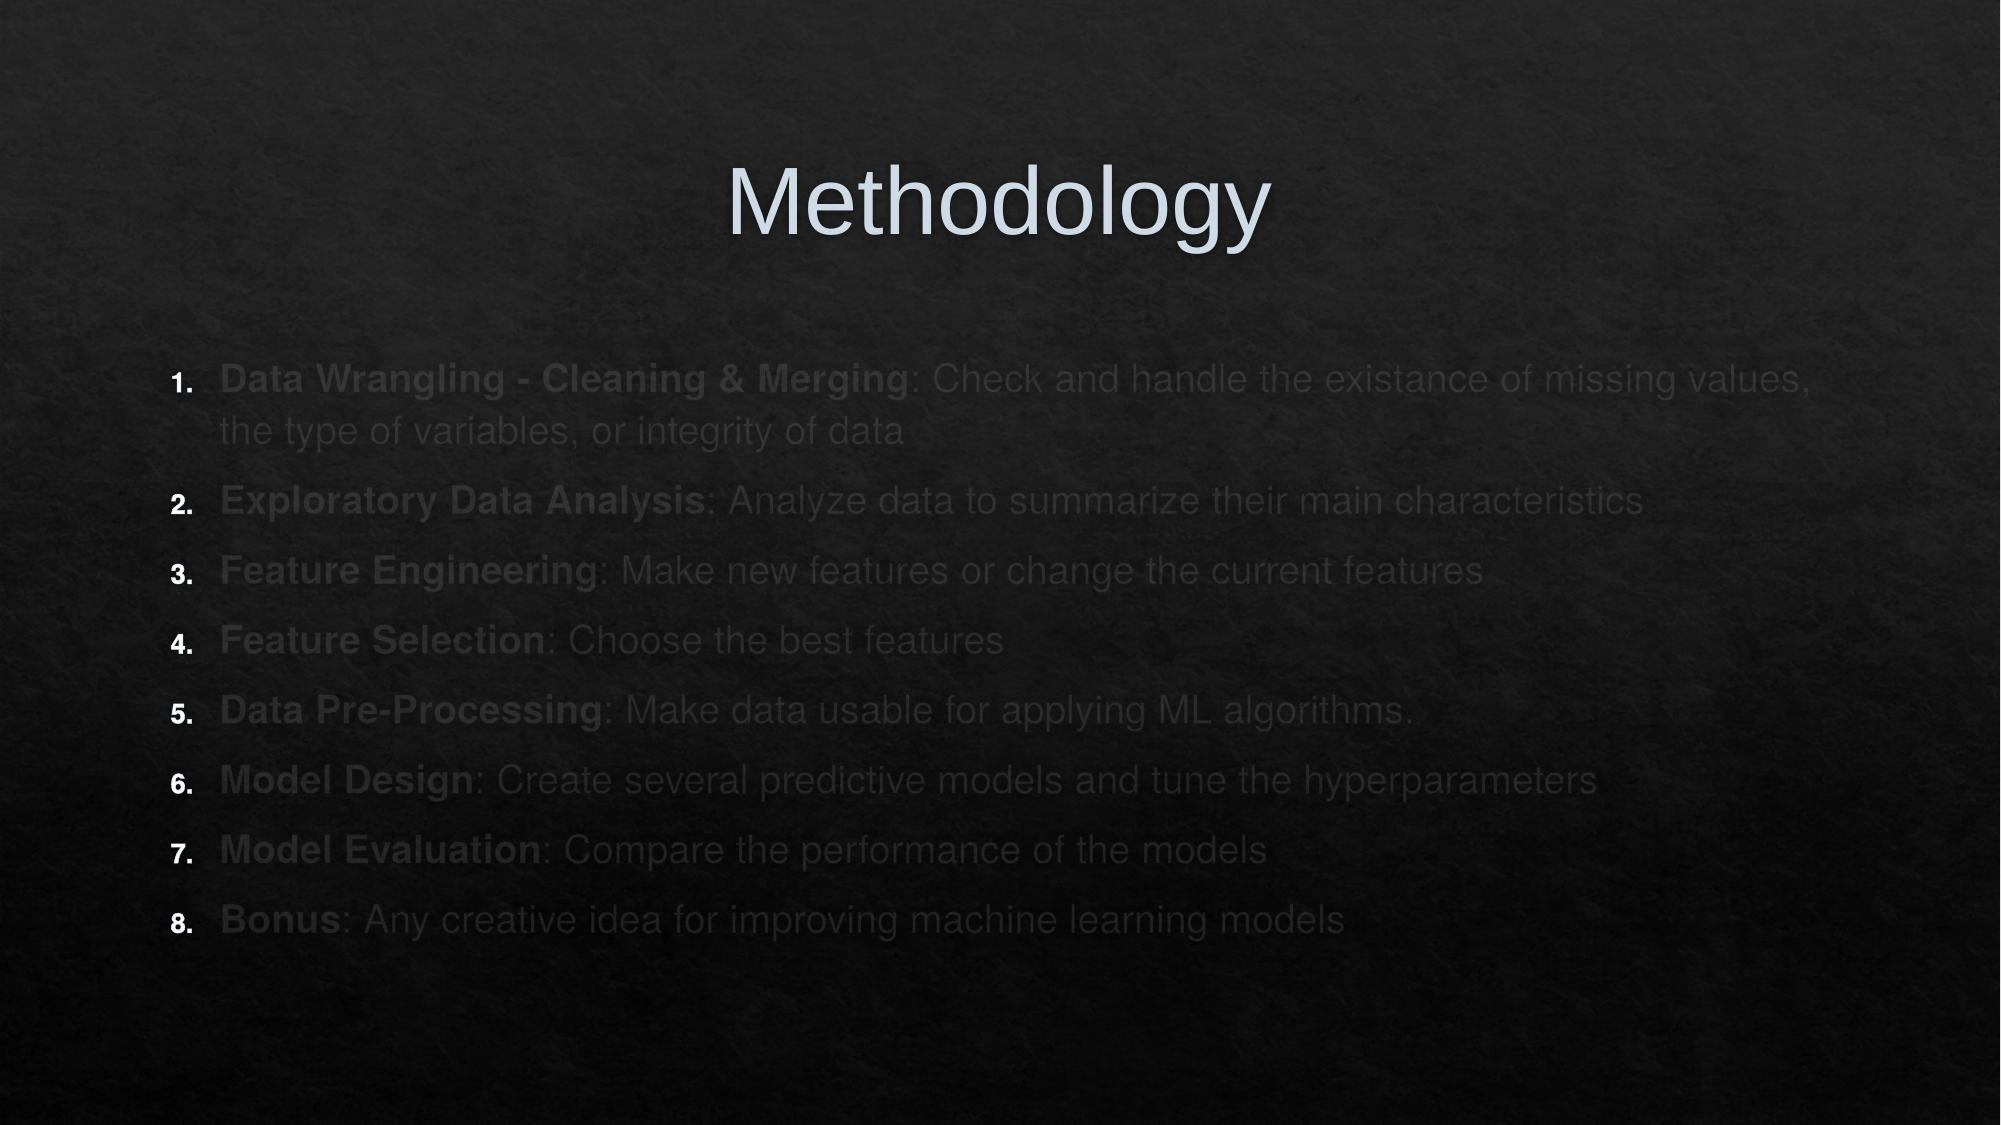

# Methodology
Data Wrangling - Cleaning & Merging: Check and handle the existance of missing values, the type of variables, or integrity of data
Exploratory Data Analysis: Analyze data to summarize their main characteristics
Feature Engineering: Make new features or change the current features
Feature Selection: Choose the best features
Data Pre-Processing: Make data usable for applying ML algorithms.
Model Design: Create several predictive models and tune the hyperparameters
Model Evaluation: Compare the performance of the models
Bonus: Any creative idea for improving machine learning models